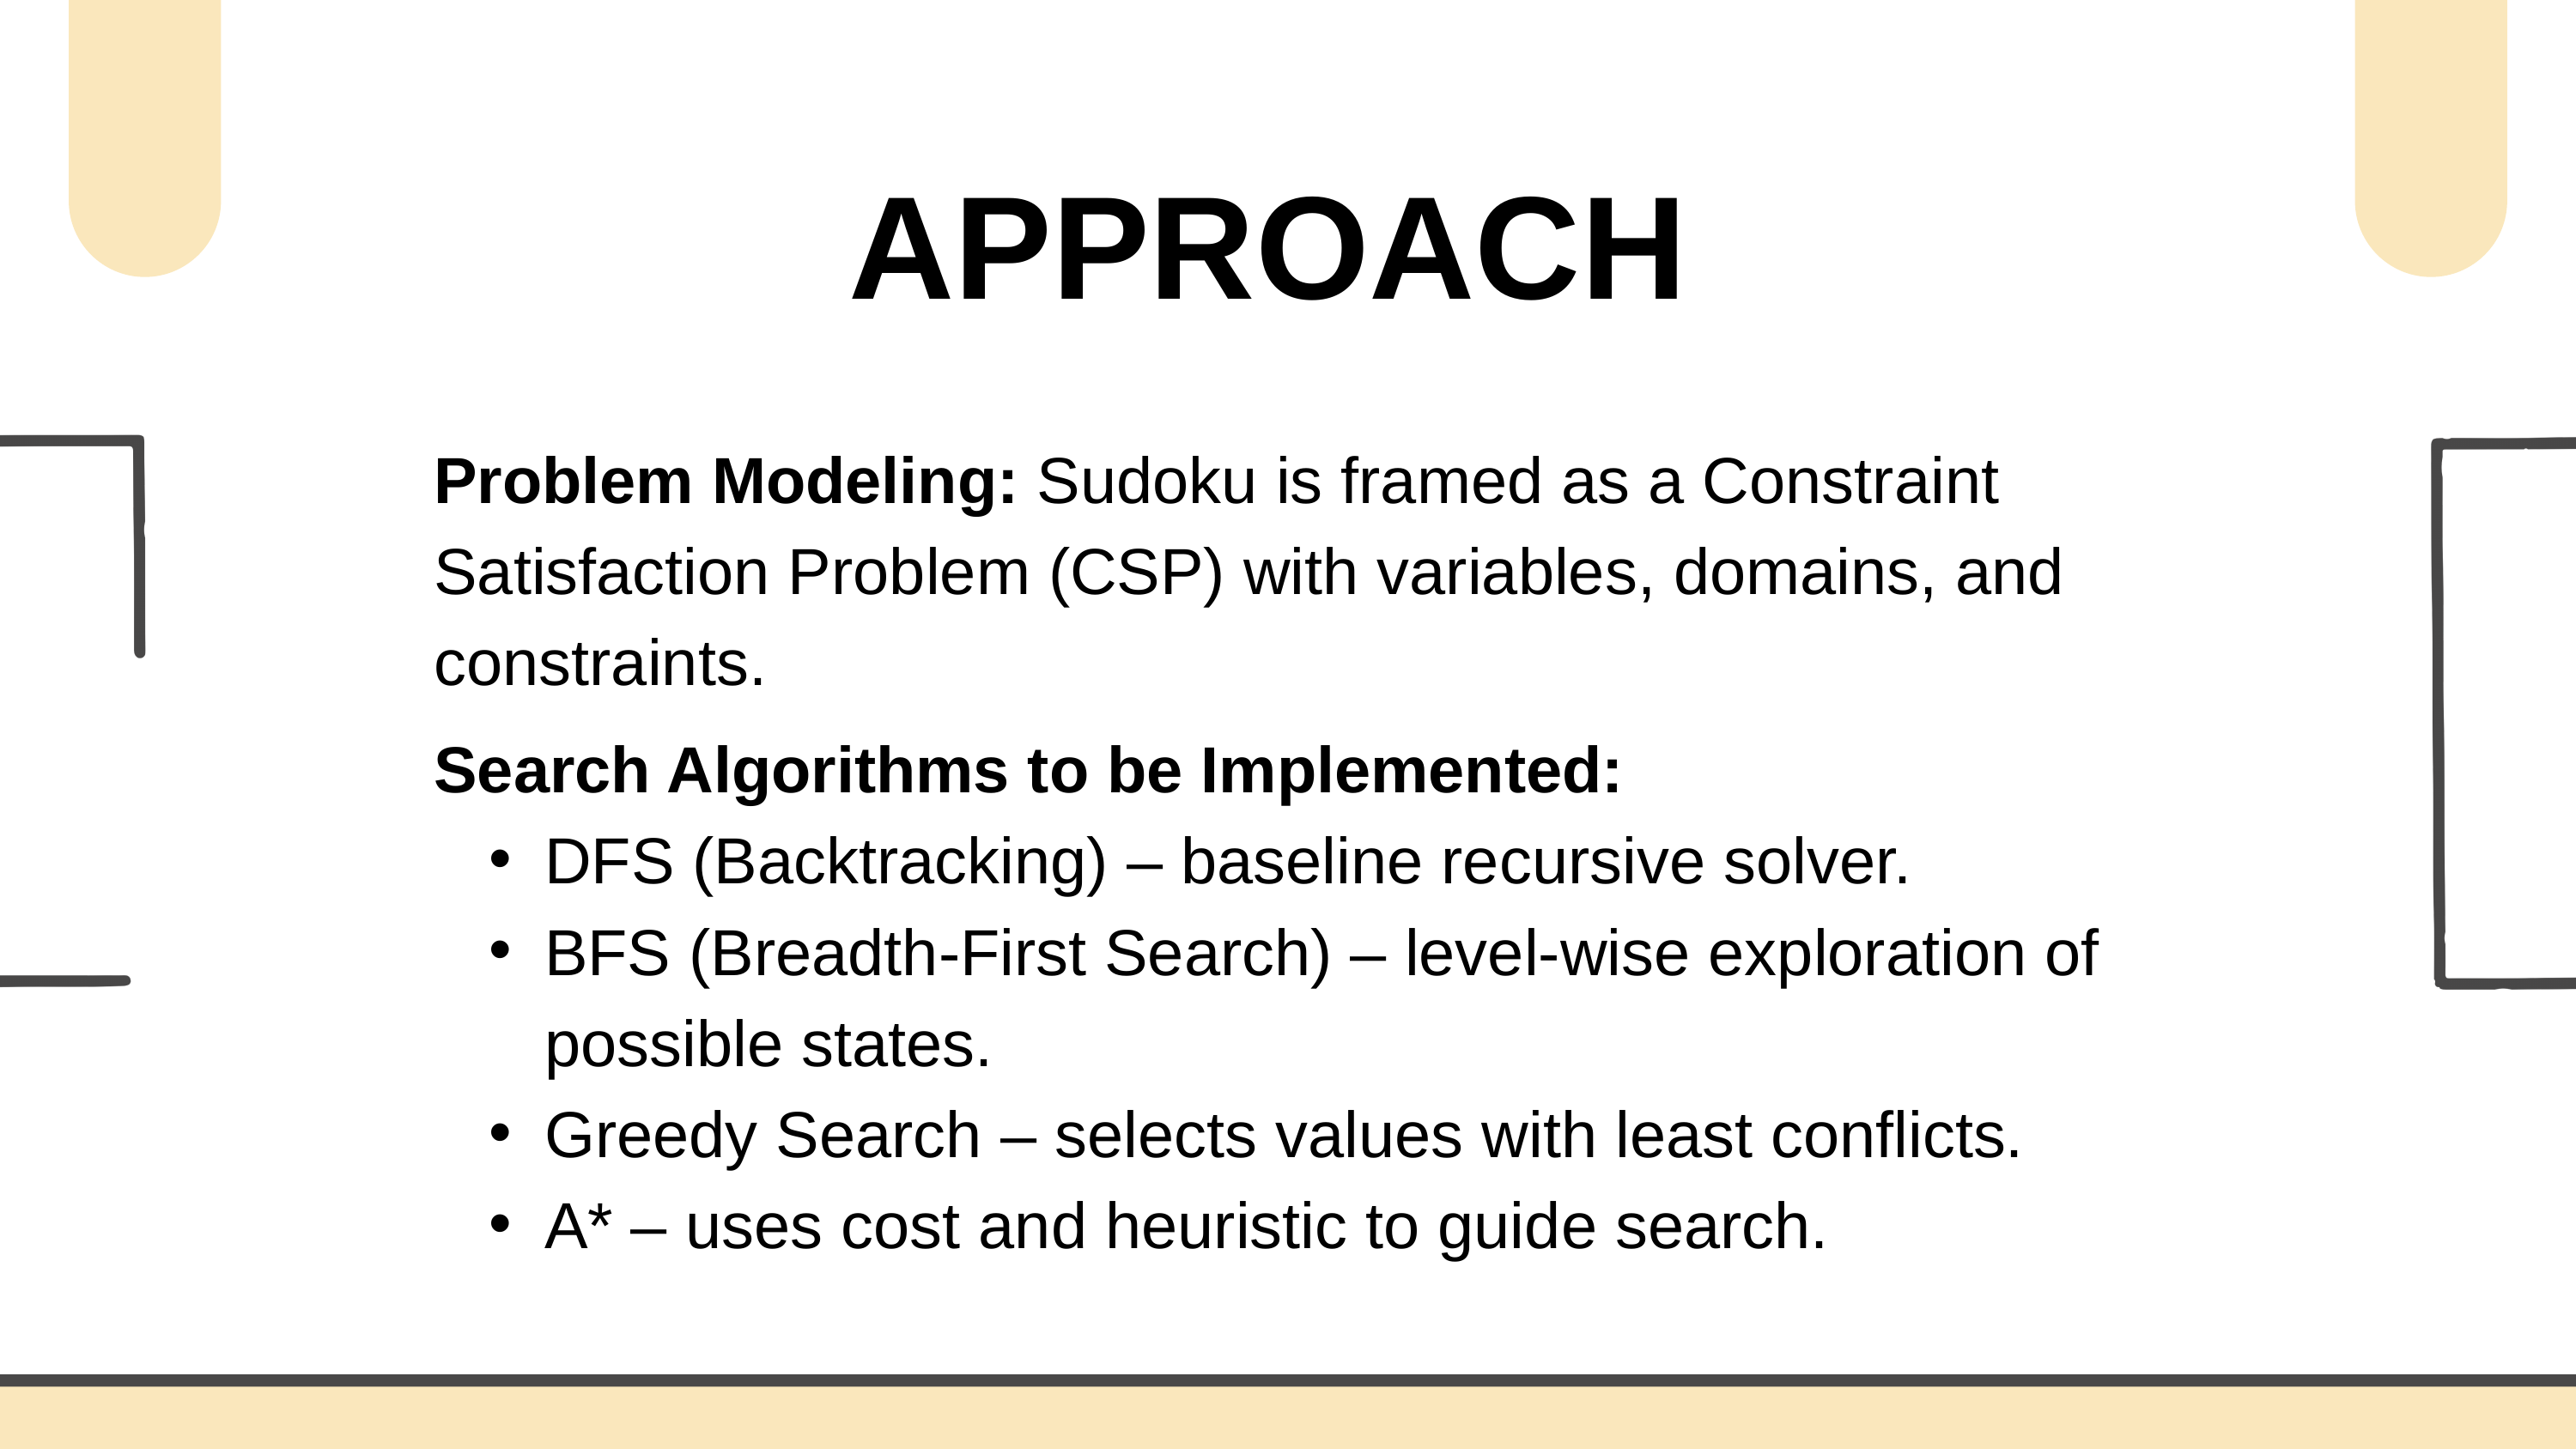

APPROACH
Problem Modeling: Sudoku is framed as a Constraint Satisfaction Problem (CSP) with variables, domains, and constraints.

Search Algorithms to be Implemented:
DFS (Backtracking) – baseline recursive solver.
BFS (Breadth-First Search) – level-wise exploration of possible states.
Greedy Search – selects values with least conflicts.
A* – uses cost and heuristic to guide search.